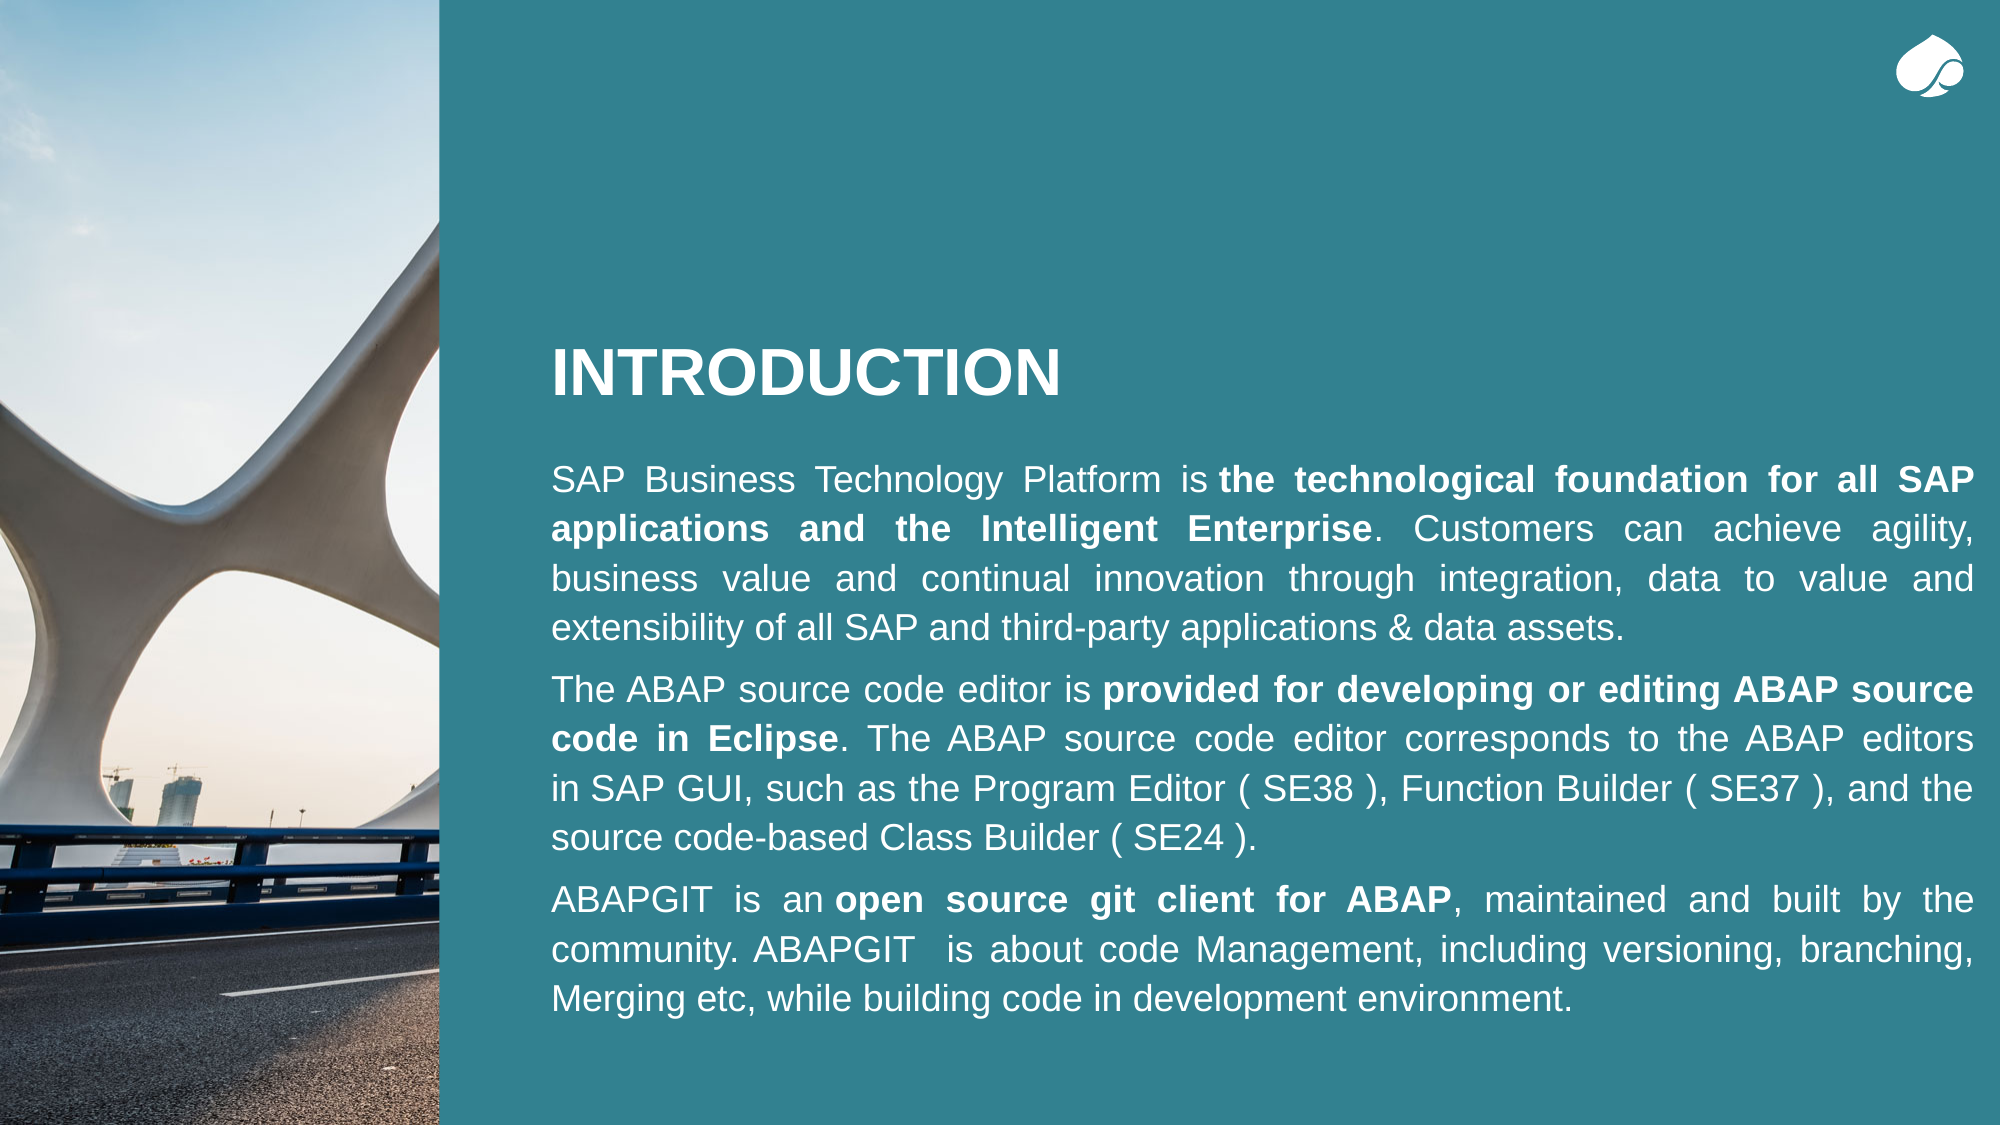

# Introduction
SAP Business Technology Platform is the technological foundation for all SAP applications and the Intelligent Enterprise. Customers can achieve agility, business value and continual innovation through integration, data to value and extensibility of all SAP and third-party applications & data assets.
The ABAP source code editor is provided for developing or editing ABAP source code in Eclipse. The ABAP source code editor corresponds to the ABAP editors in SAP GUI, such as the Program Editor ( SE38 ), Function Builder ( SE37 ), and the source code-based Class Builder ( SE24 ).
ABAPGIT is an open source git client for ABAP, maintained and built by the community. ABAPGIT  is about code Management, including versioning, branching, Merging etc, while building code in development environment.